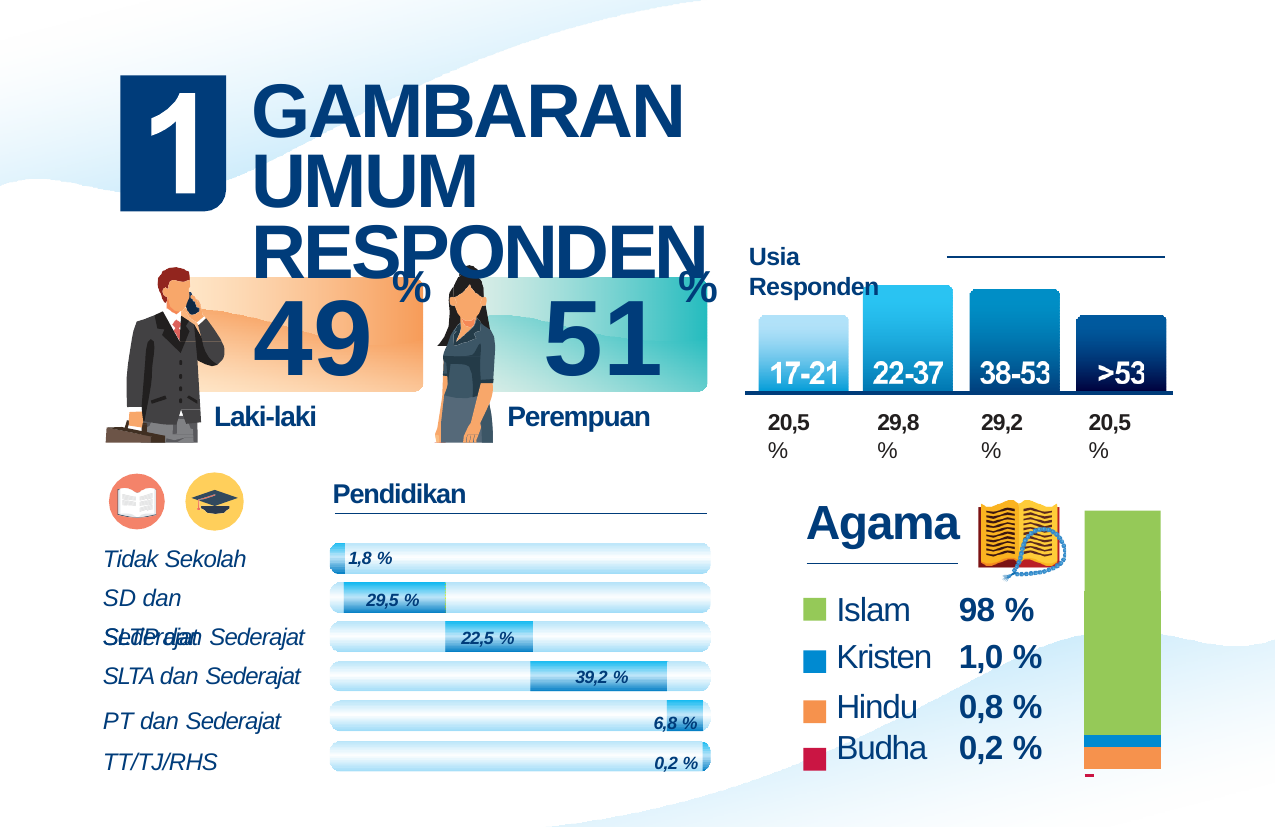

# GAMBARAN UMUM  RESPONDEN

Usia Responden
%	%

49	51
Perempuan

Laki-laki

20,5 %
29,8 %
29,2 %
20,5 %

Pendidikan
Agama

Tidak Sekolah  SD dan Sederajat

1,8 %

29,5 %
| Islam | 98 % |  |
| --- | --- | --- |
| Kristen | 1,0 % |  |
| Hindu | 0,8 % |  |
| Budha | 0,2 % |  |

| SLTP dan Sederajat | 22,5 % |  |  |
| --- | --- | --- | --- |
|  |  |  |  |
| SLTA dan Sederajat |  | 39,2 % |  |
| PT dan Sederajat |  |  | 6,8 % |
| TT/TJ/RHS |  |  | 0,2 % |